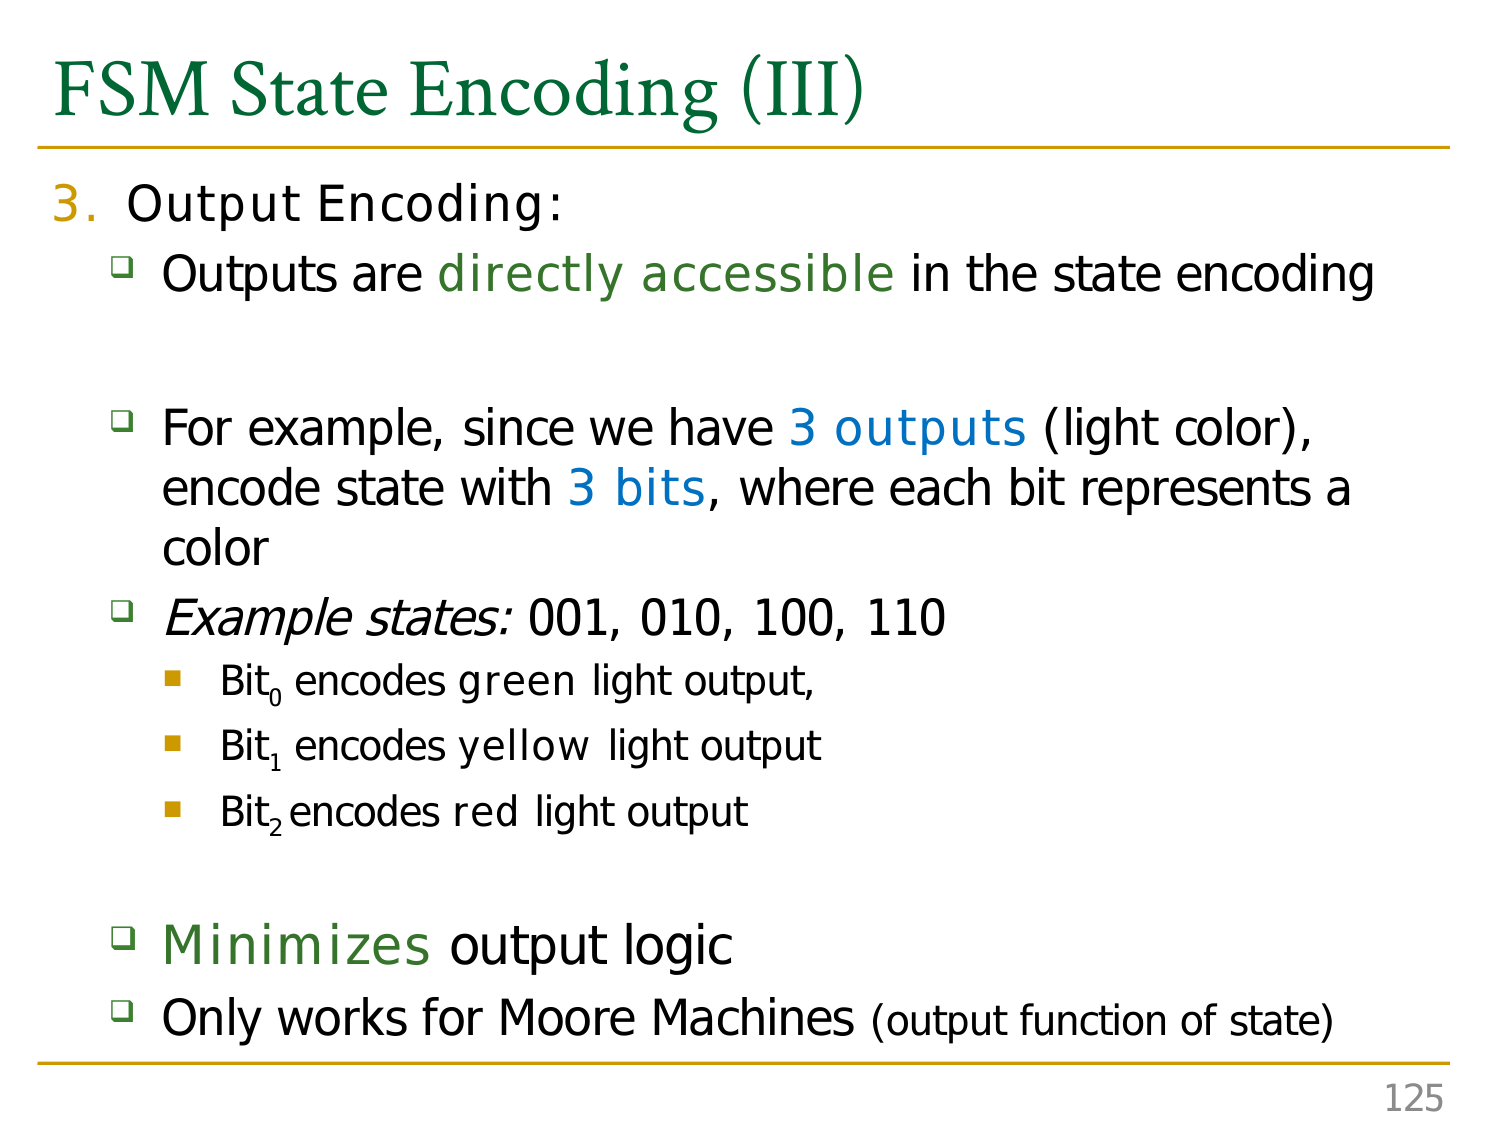

# FSM State Encoding (III)
Output Encoding:
Outputs are directly accessible in the state encoding

For example, since we have 3 outputs (light color), encode state with 3 bits, where each bit represents a color
Example states: 001, 010, 100, 110
Bit0 encodes green light output,
Bit1 encodes yellow light output
Bit2 encodes red light output

Minimizes output logic
Only works for Moore Machines (output function of state)

125